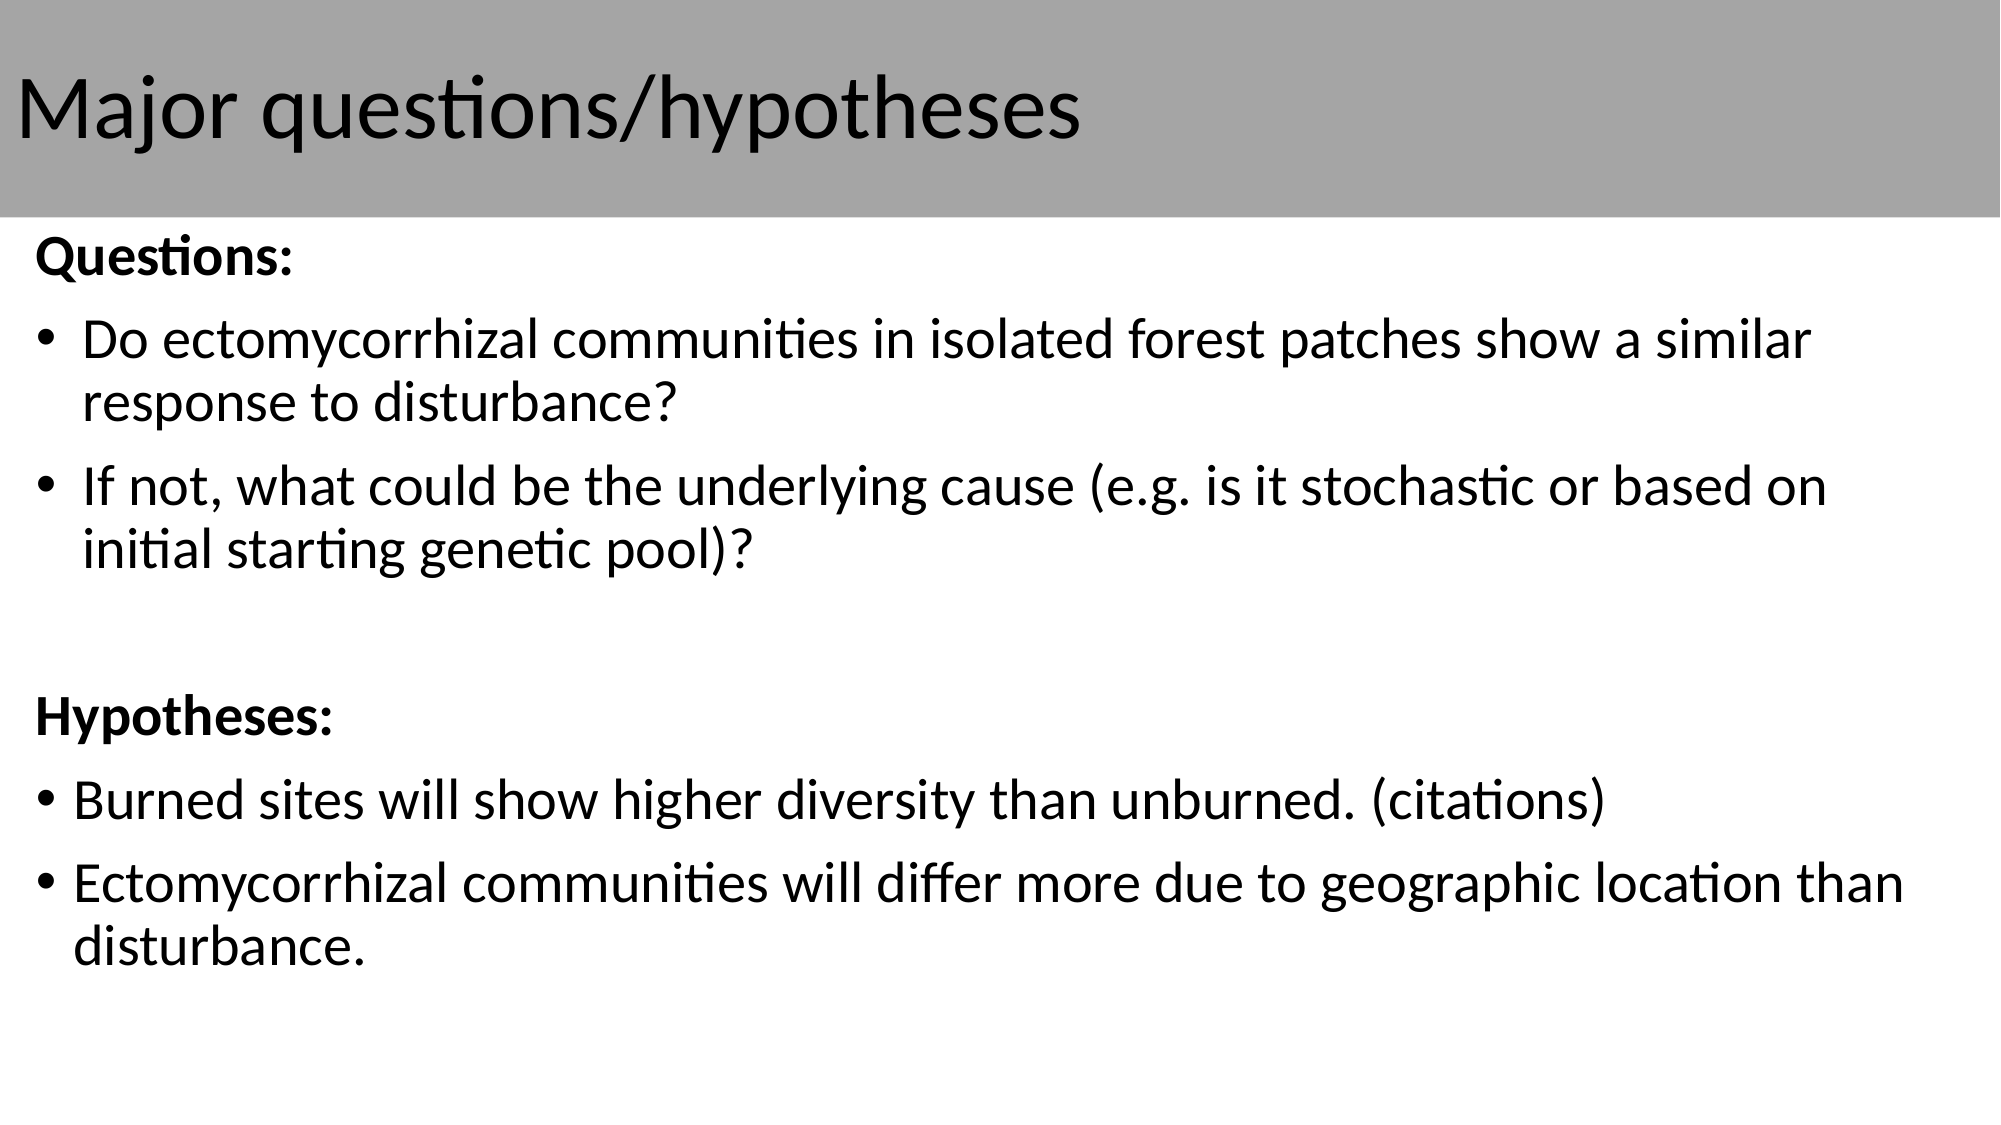

Major questions/hypotheses
Questions:
Do ectomycorrhizal communities in isolated forest patches show a similar response to disturbance?
If not, what could be the underlying cause (e.g. is it stochastic or based on initial starting genetic pool)?

Hypotheses:
Burned sites will show higher diversity than unburned. (citations)
Ectomycorrhizal communities will differ more due to geographic location than disturbance.